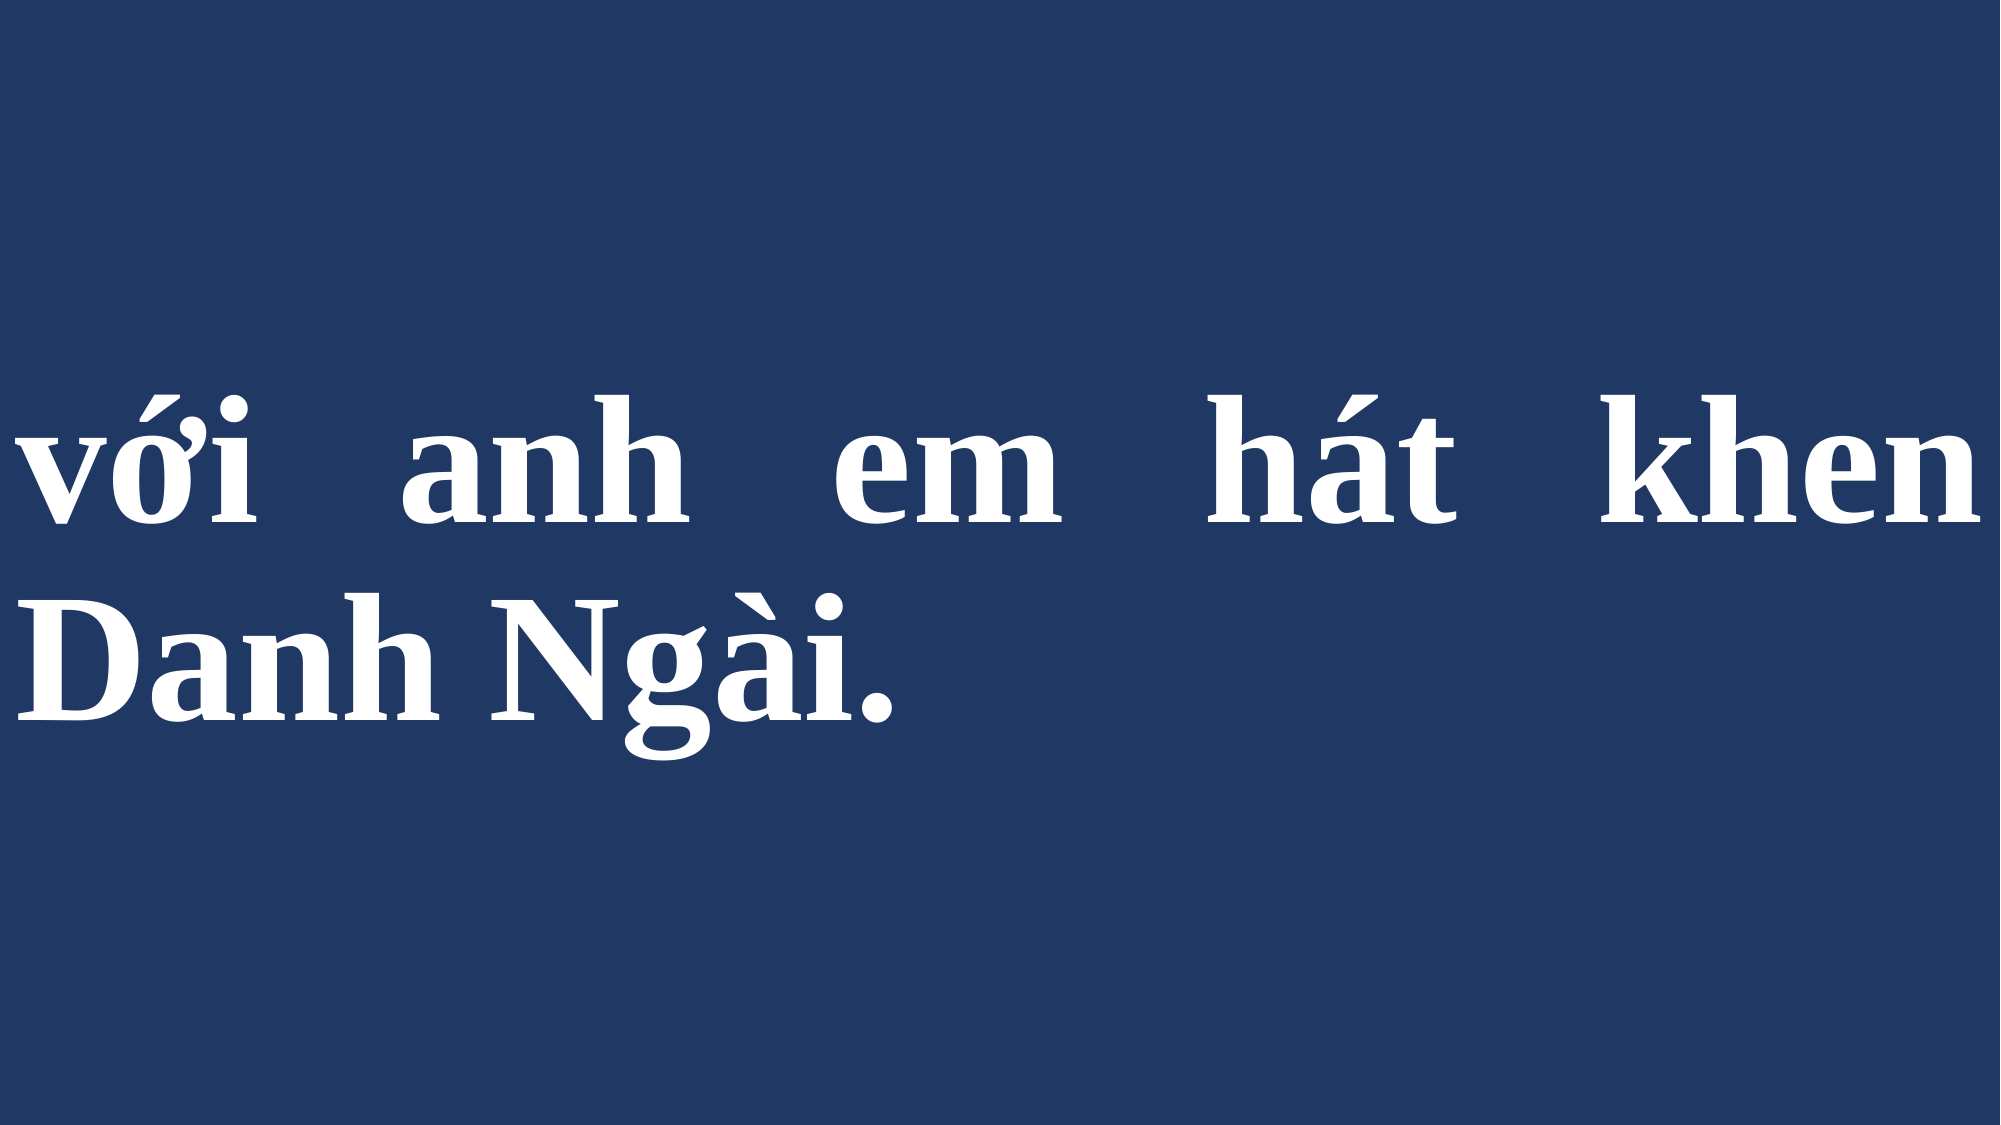

# với anh em hát khen Danh Ngài.